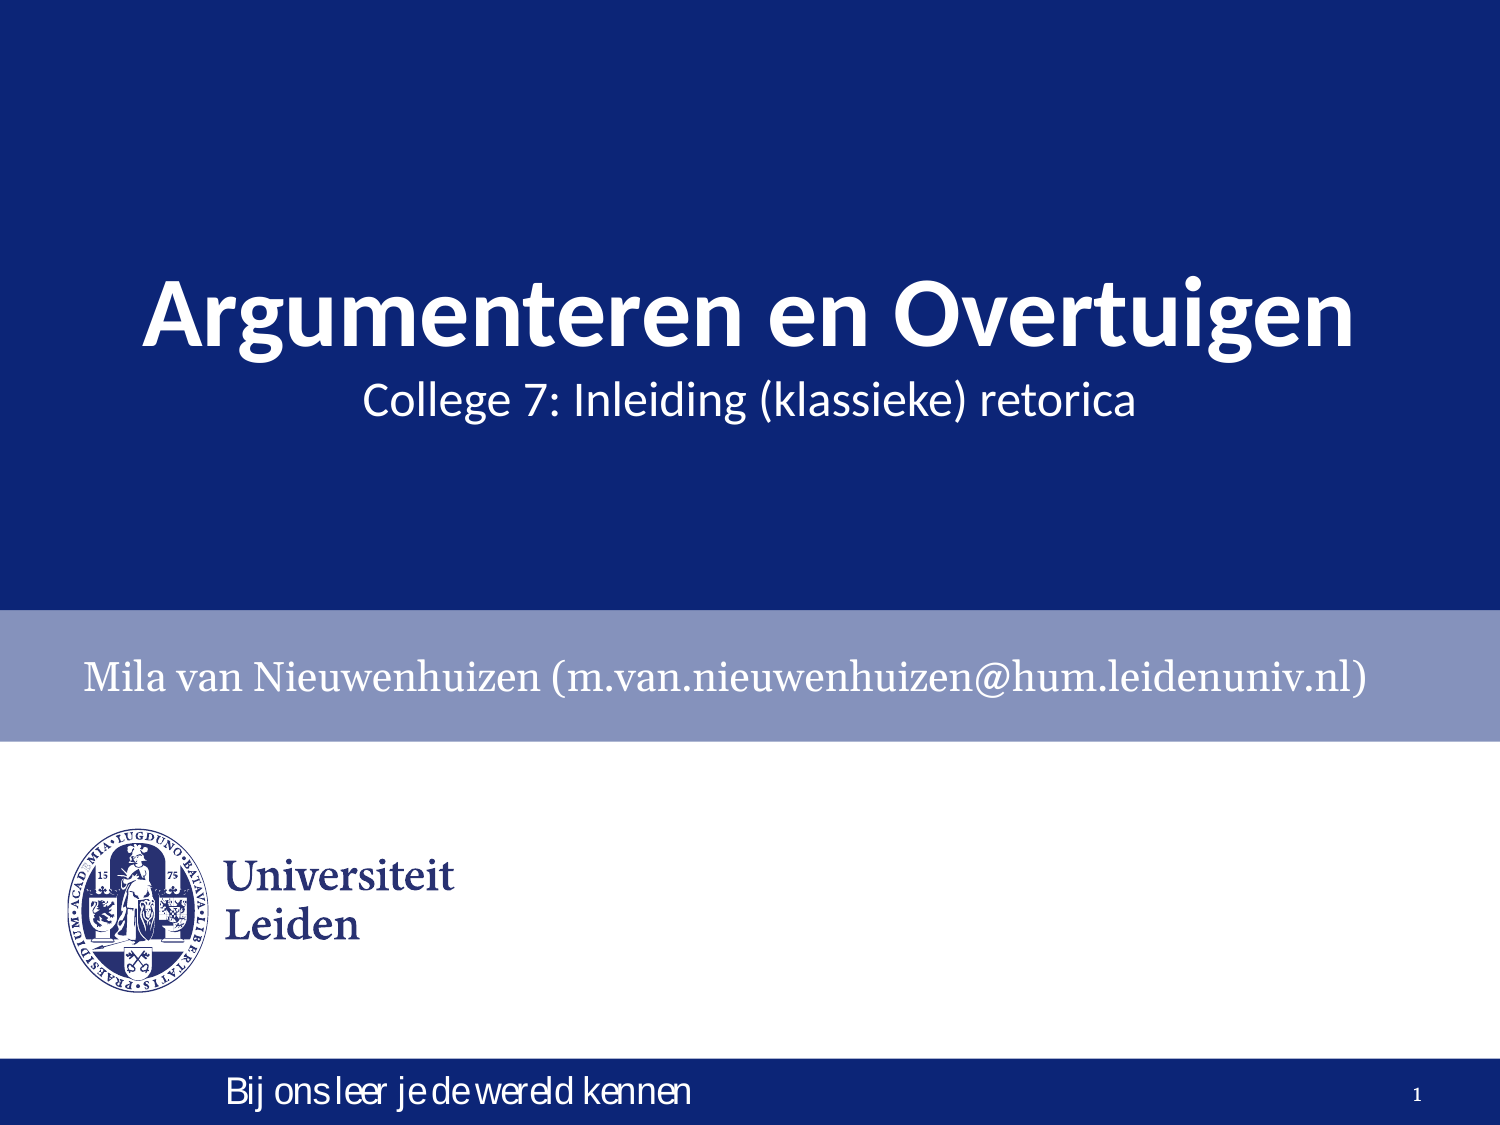

# Argumenteren en Overtuigen College 7: Inleiding (klassieke) retorica
Mila van Nieuwenhuizen (m.van.nieuwenhuizen@hum.leidenuniv.nl)